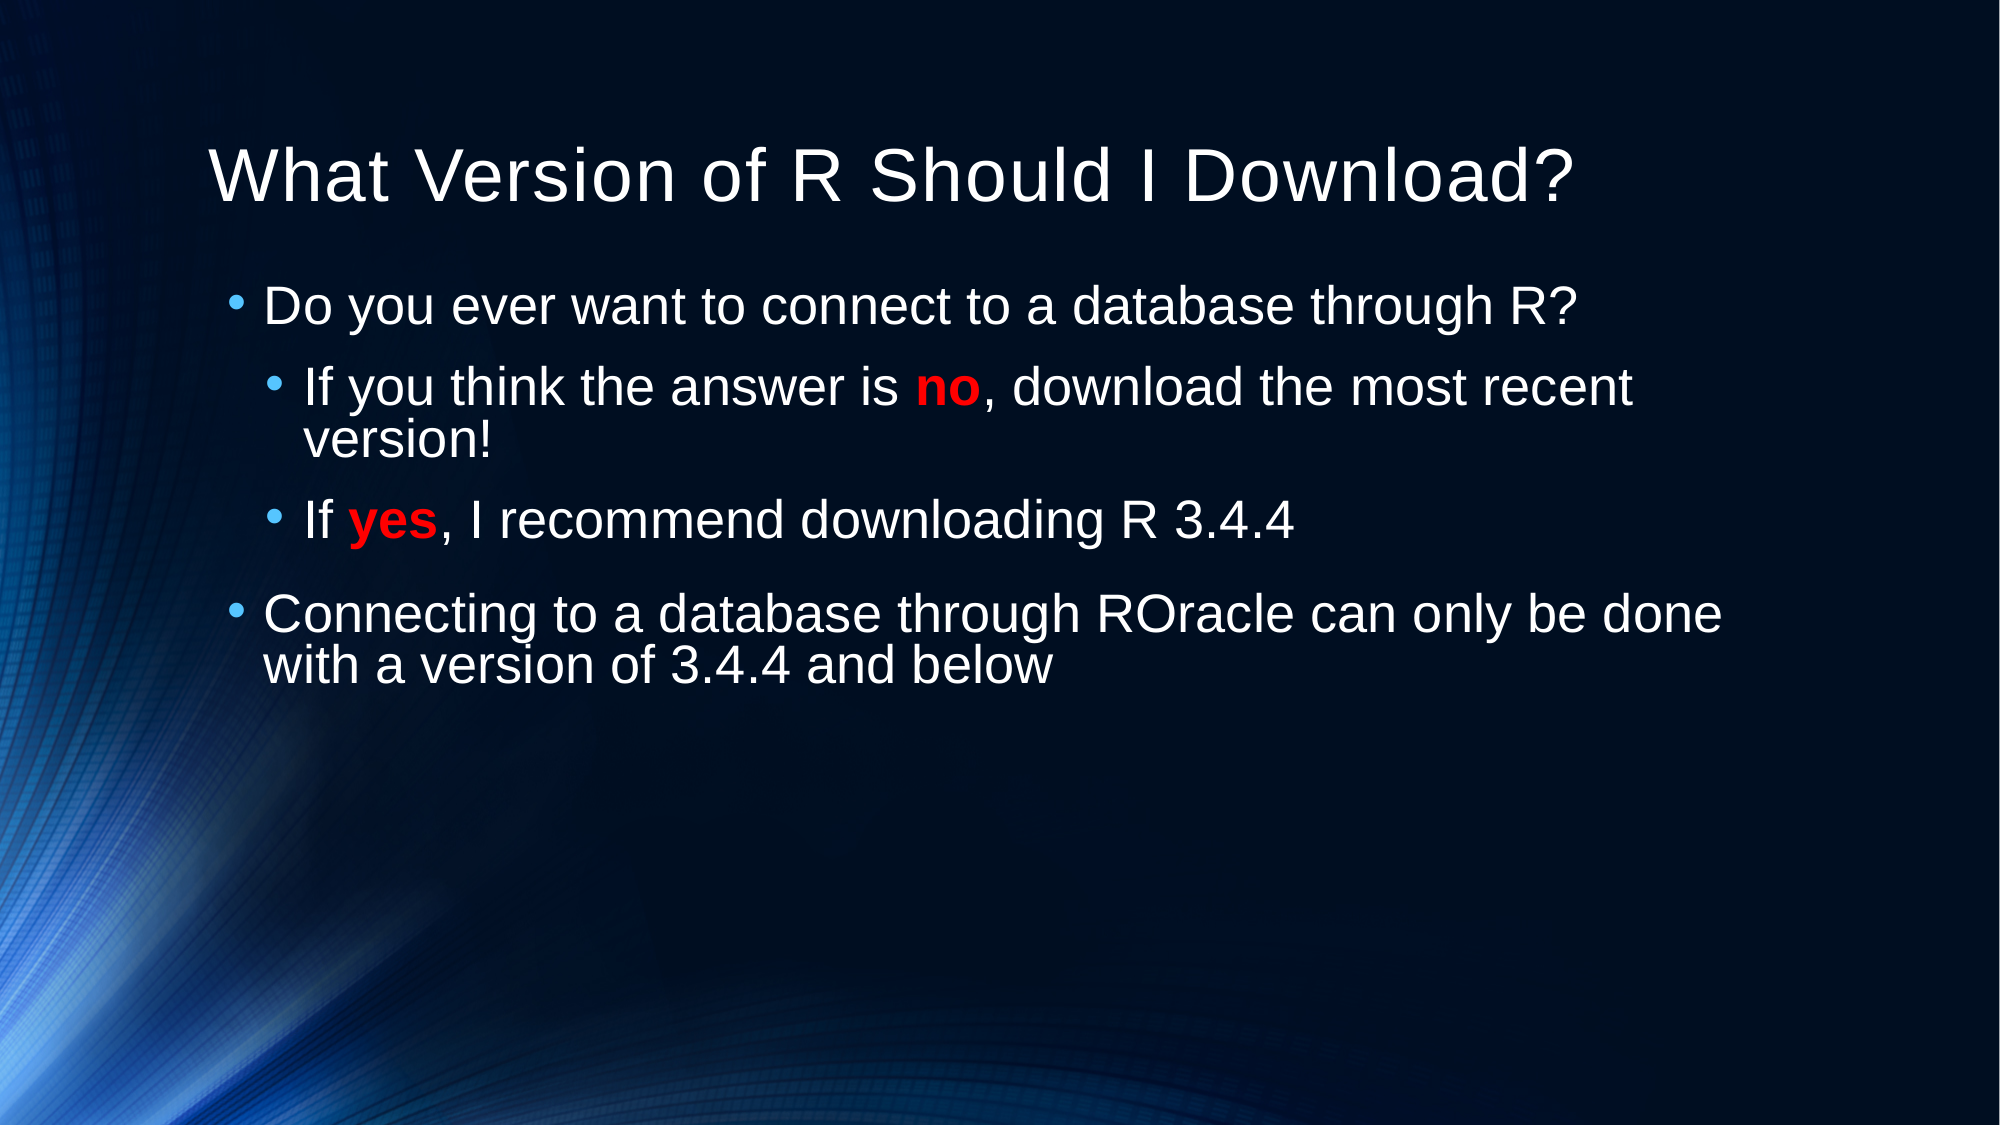

# What Version of R Should I Download?
Do you ever want to connect to a database through R?
If you think the answer is no, download the most recent version!
If yes, I recommend downloading R 3.4.4
Connecting to a database through ROracle can only be done with a version of 3.4.4 and below